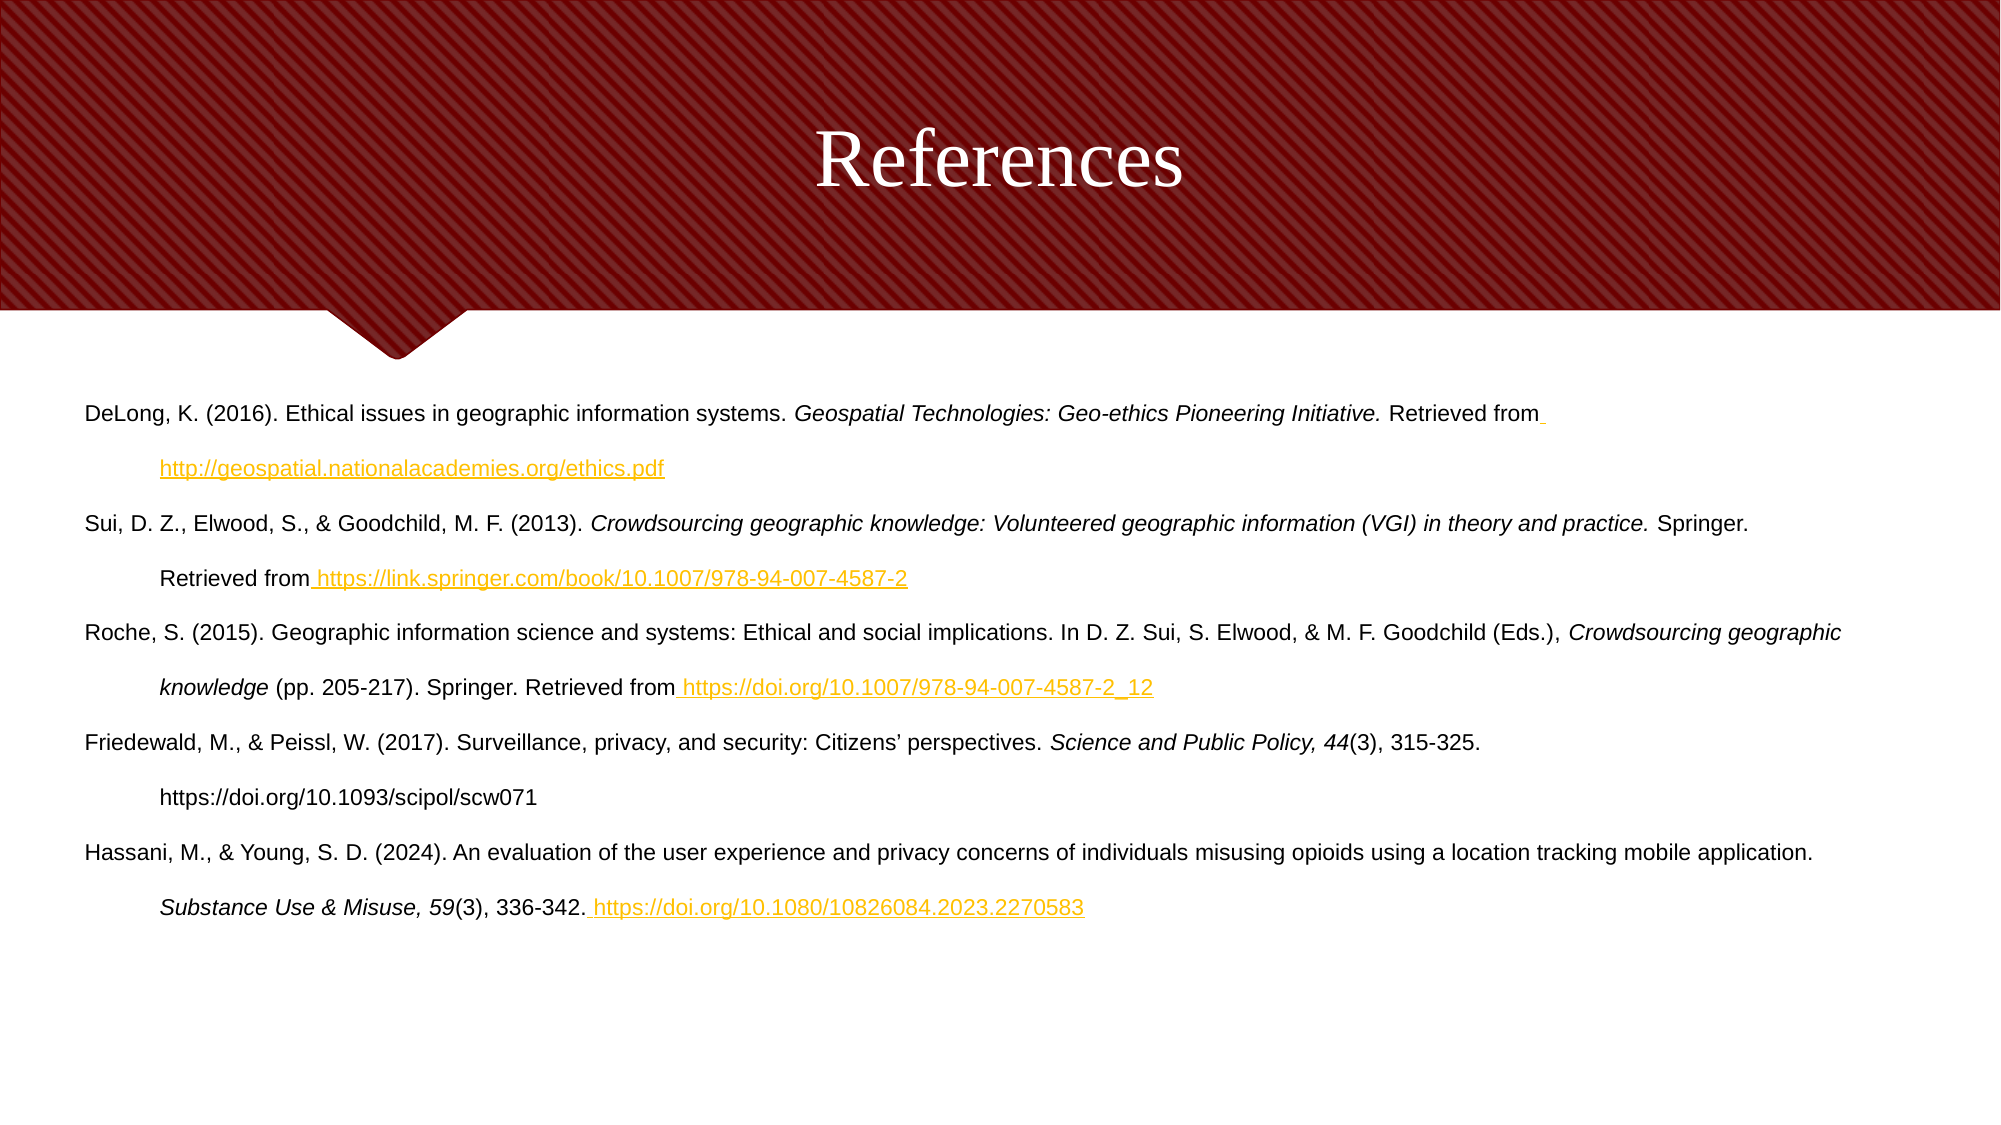

# References
DeLong, K. (2016). Ethical issues in geographic information systems. Geospatial Technologies: Geo-ethics Pioneering Initiative. Retrieved from http://geospatial.nationalacademies.org/ethics.pdf
Sui, D. Z., Elwood, S., & Goodchild, M. F. (2013). Crowdsourcing geographic knowledge: Volunteered geographic information (VGI) in theory and practice. Springer. Retrieved from https://link.springer.com/book/10.1007/978-94-007-4587-2
Roche, S. (2015). Geographic information science and systems: Ethical and social implications. In D. Z. Sui, S. Elwood, & M. F. Goodchild (Eds.), Crowdsourcing geographic knowledge (pp. 205-217). Springer. Retrieved from https://doi.org/10.1007/978-94-007-4587-2_12
Friedewald, M., & Peissl, W. (2017). Surveillance, privacy, and security: Citizens’ perspectives. Science and Public Policy, 44(3), 315-325. https://doi.org/10.1093/scipol/scw071
Hassani, M., & Young, S. D. (2024). An evaluation of the user experience and privacy concerns of individuals misusing opioids using a location tracking mobile application. Substance Use & Misuse, 59(3), 336-342. https://doi.org/10.1080/10826084.2023.2270583